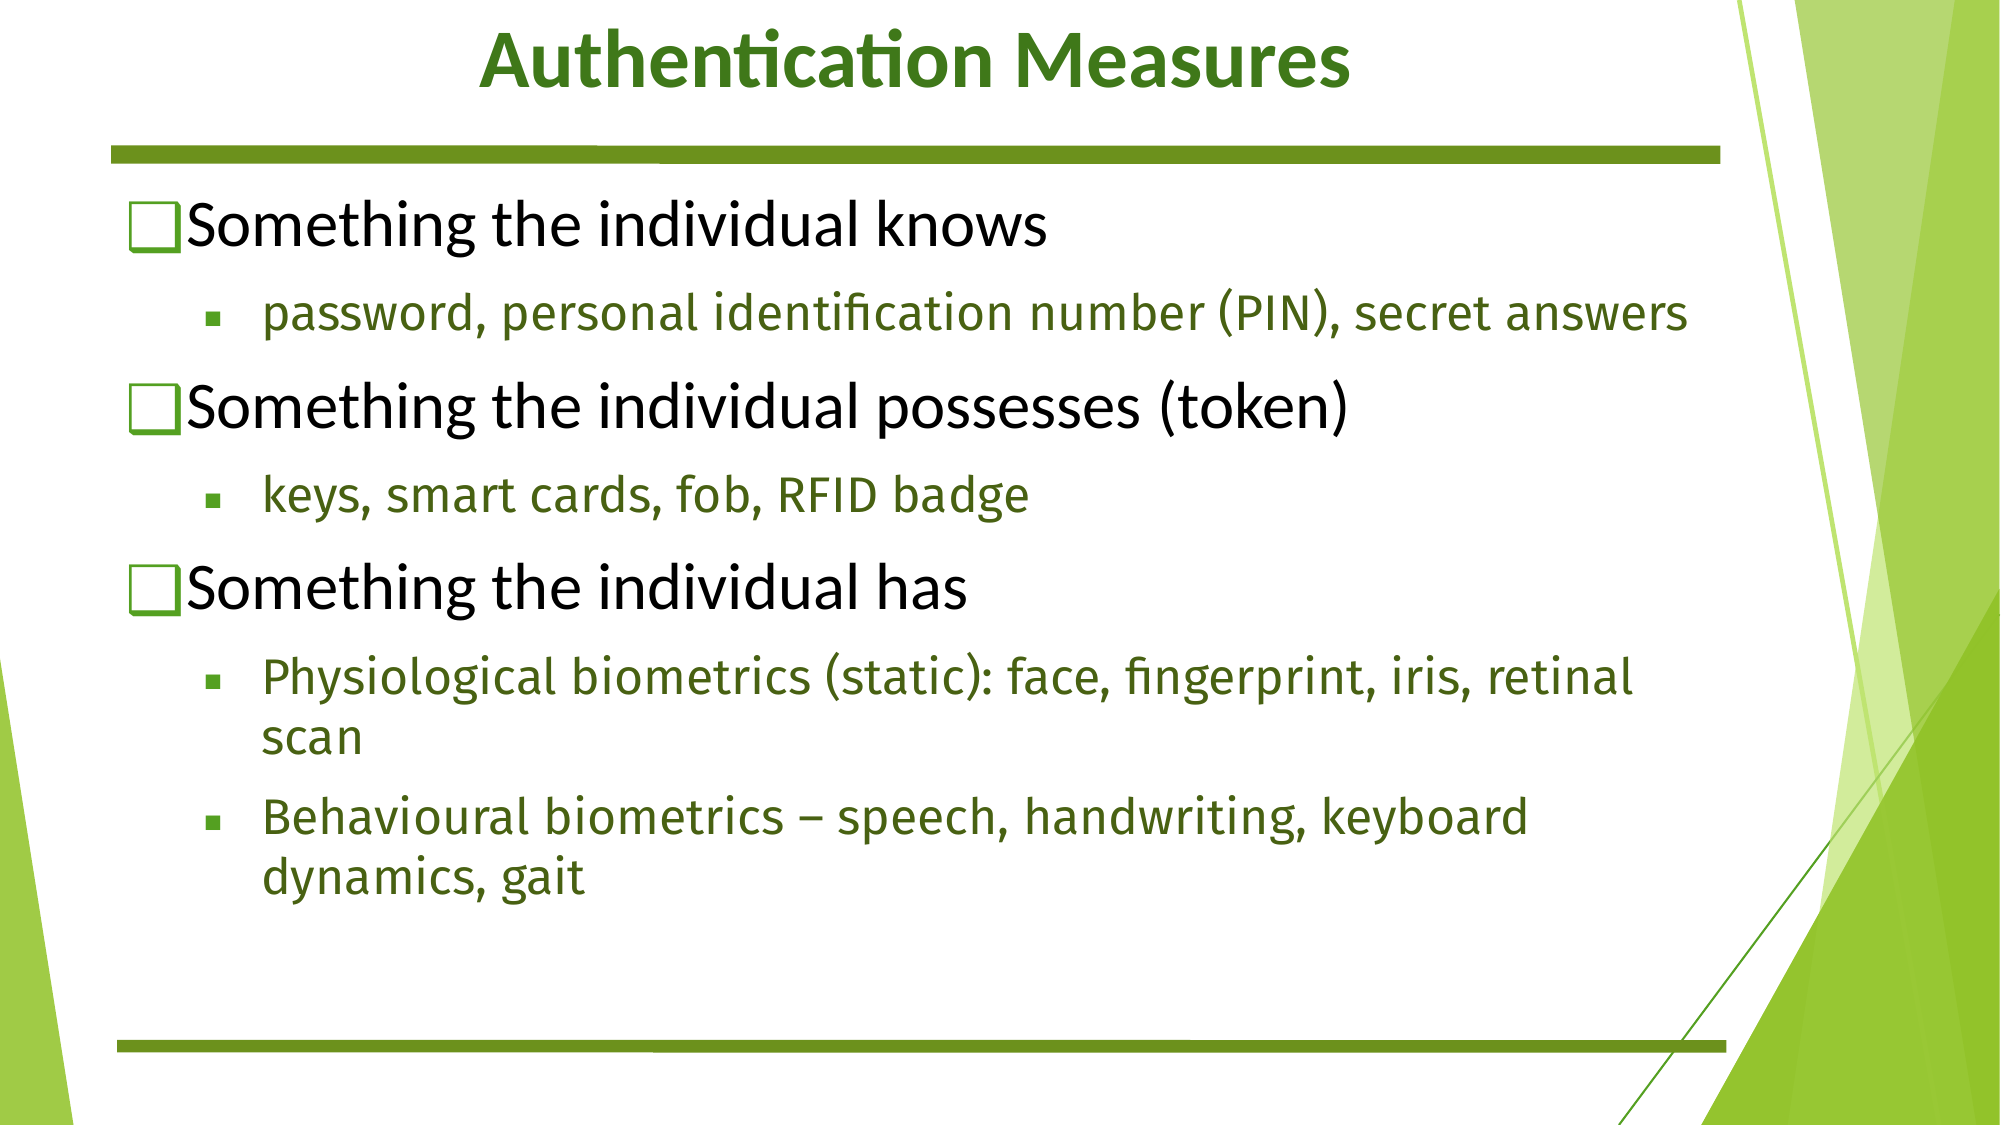

# Authentication Measures
Something the individual knows
password, personal identification number (PIN), secret answers
Something the individual possesses (token)
keys, smart cards, fob, RFID badge
Something the individual has
Physiological biometrics (static): face, fingerprint, iris, retinal scan
Behavioural biometrics – speech, handwriting, keyboard dynamics, gait